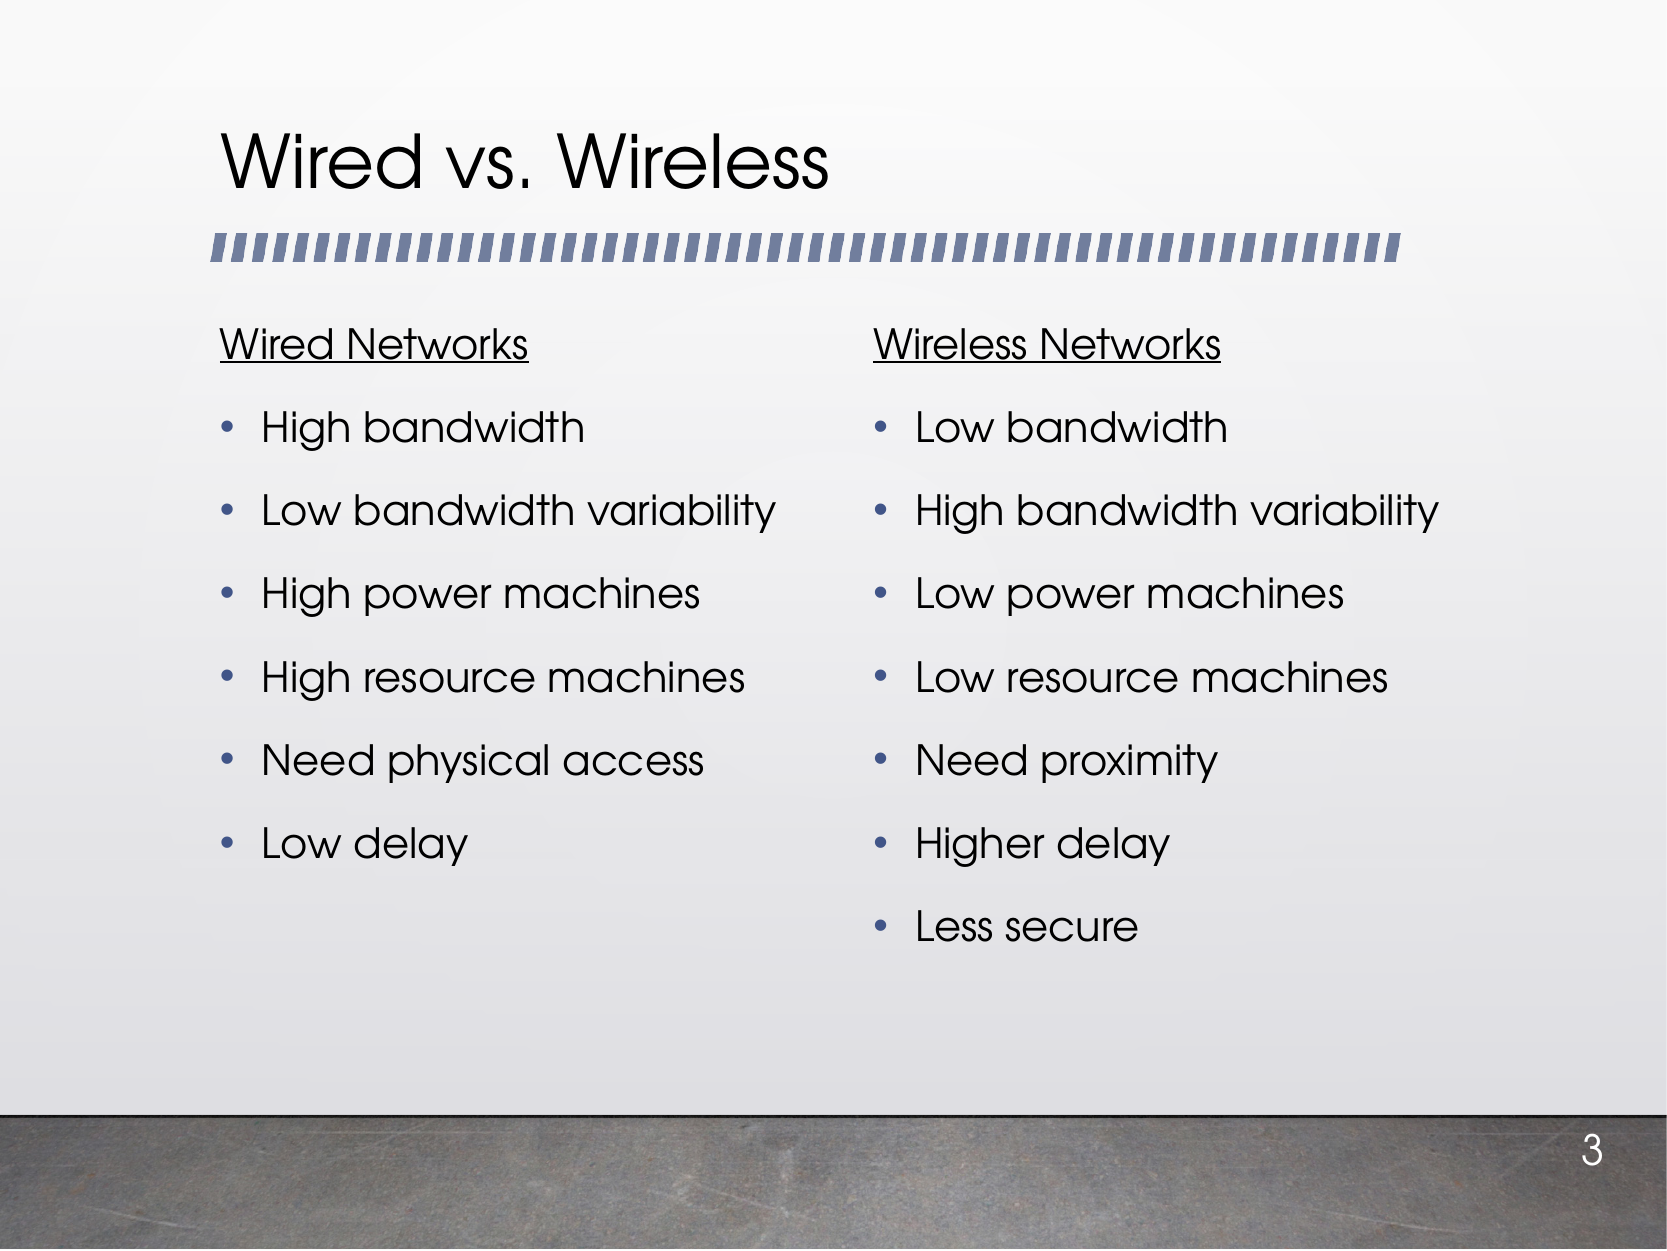

# Wired vs. Wireless
Wired Networks
High bandwidth
Low bandwidth variability
High power machines
High resource machines
Need physical access
Low delay

Wireless Networks
Low bandwidth
High bandwidth variability
Low power machines
Low resource machines
Need proximity
Higher delay
Less secure